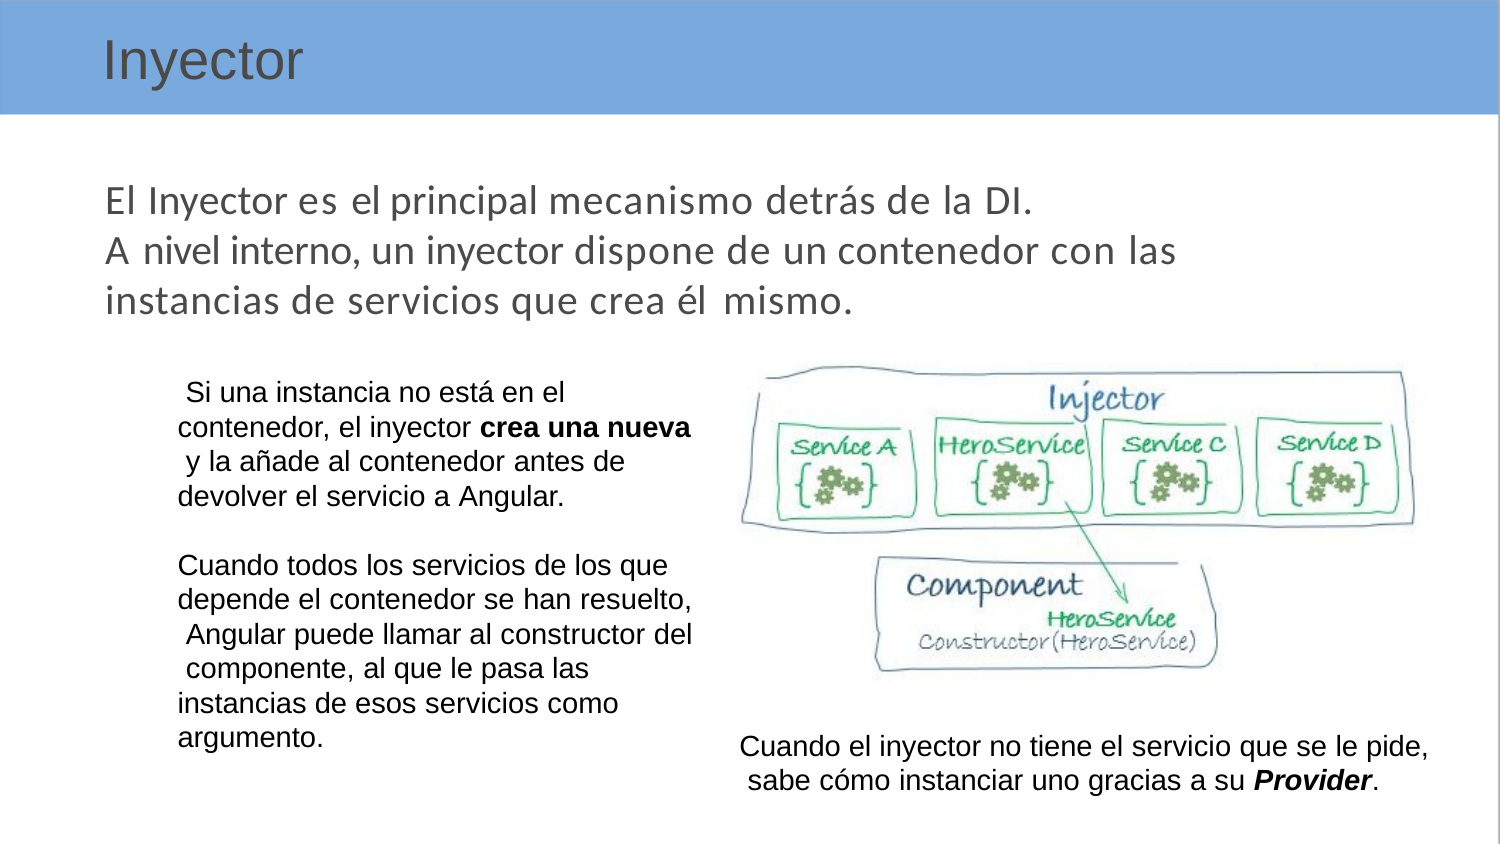

# Inyector
El Inyector es el principal mecanismo detrás de la DI.
A nivel interno, un inyector dispone de un contenedor con las  instancias de servicios que crea él mismo.

Si una instancia no está en el  contenedor, el inyector crea una nueva  y la añade al contenedor antes de  devolver el servicio a Angular.

Cuando todos los servicios de los que  depende el contenedor se han resuelto,  Angular puede llamar al constructor del  componente, al que le pasa las  instancias de esos servicios como  argumento.
Cuando el inyector no tiene el servicio que se le pide,  sabe cómo instanciar uno gracias a su Provider.